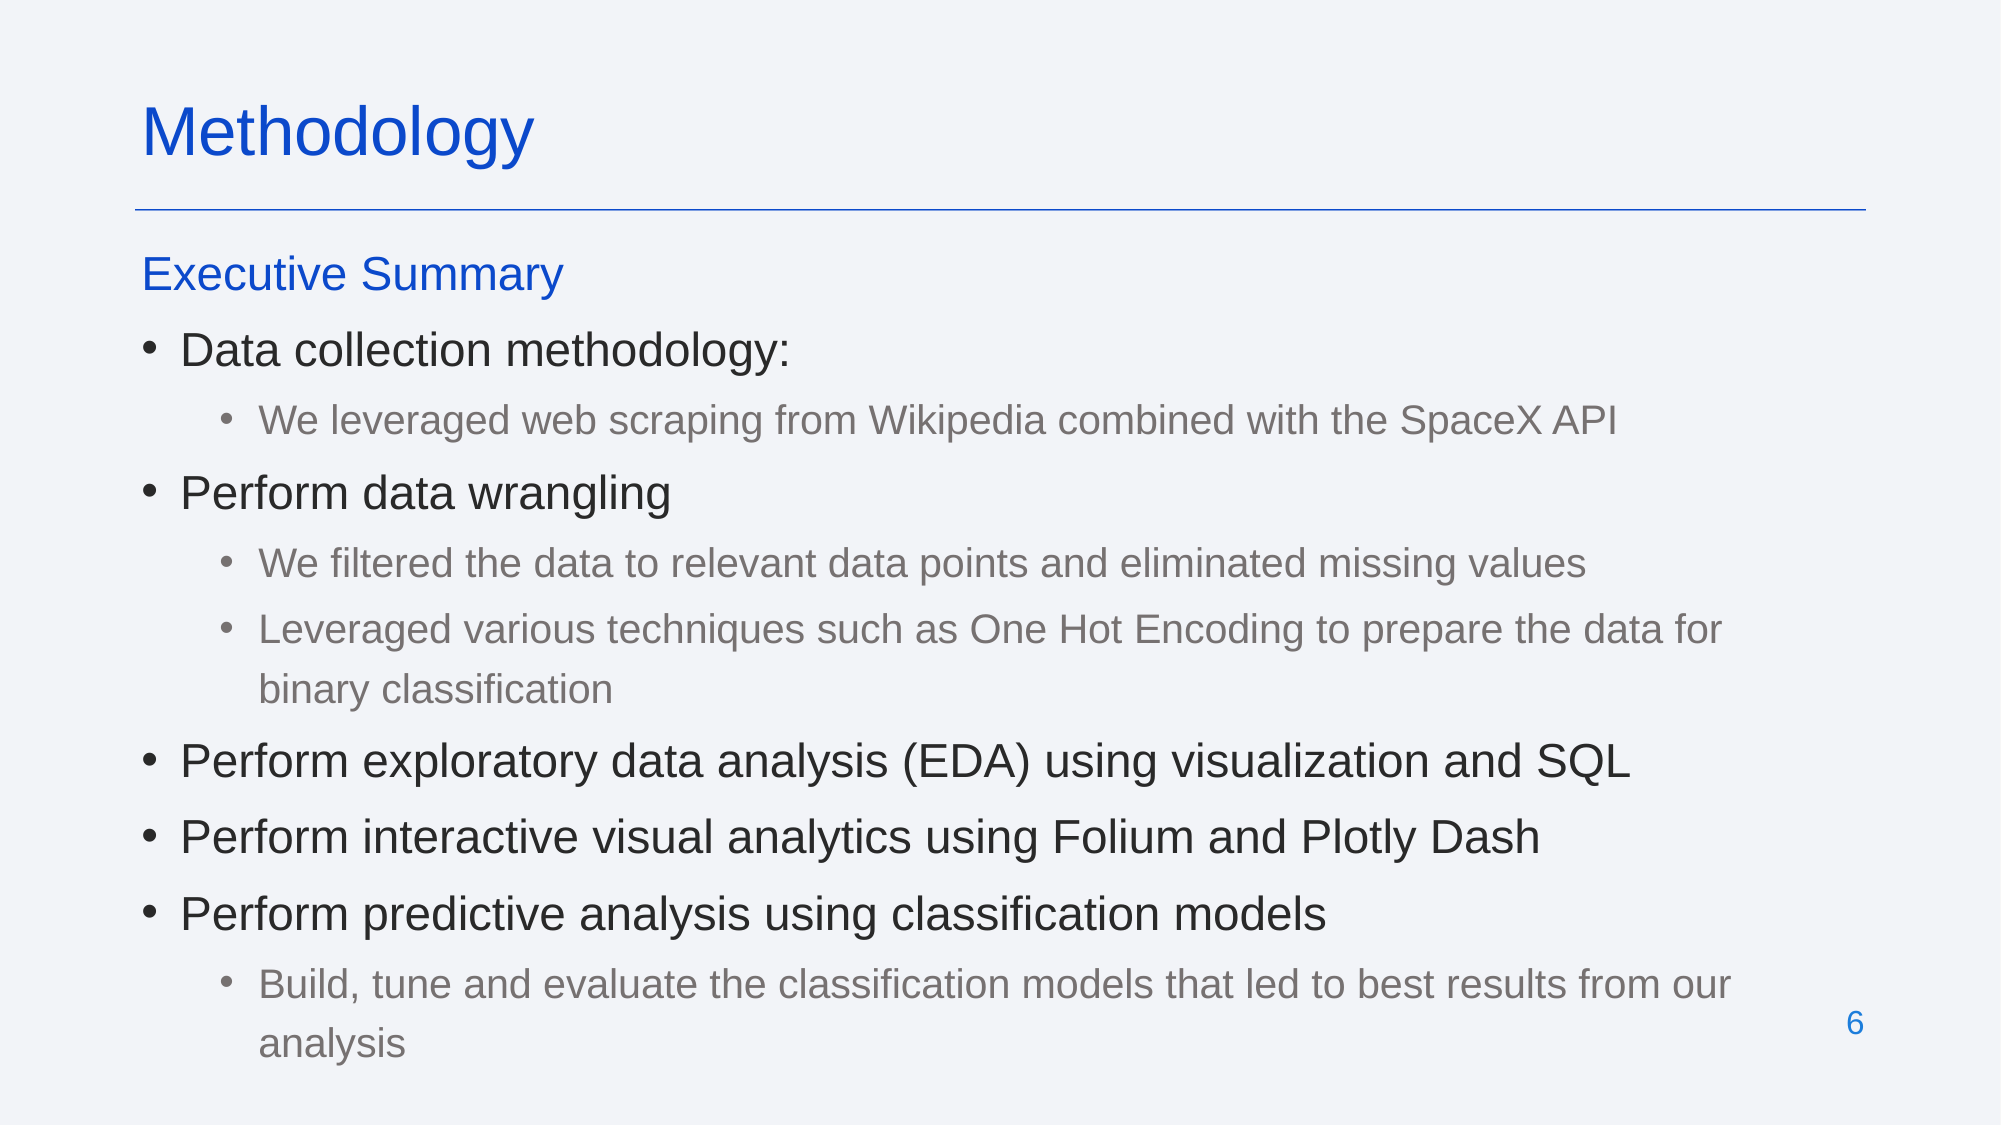

Methodology
Executive Summary
Data collection methodology:
We leveraged web scraping from Wikipedia combined with the SpaceX API
Perform data wrangling
We filtered the data to relevant data points and eliminated missing values
Leveraged various techniques such as One Hot Encoding to prepare the data for binary classification
Perform exploratory data analysis (EDA) using visualization and SQL
Perform interactive visual analytics using Folium and Plotly Dash
Perform predictive analysis using classification models
Build, tune and evaluate the classification models that led to best results from our analysis

6